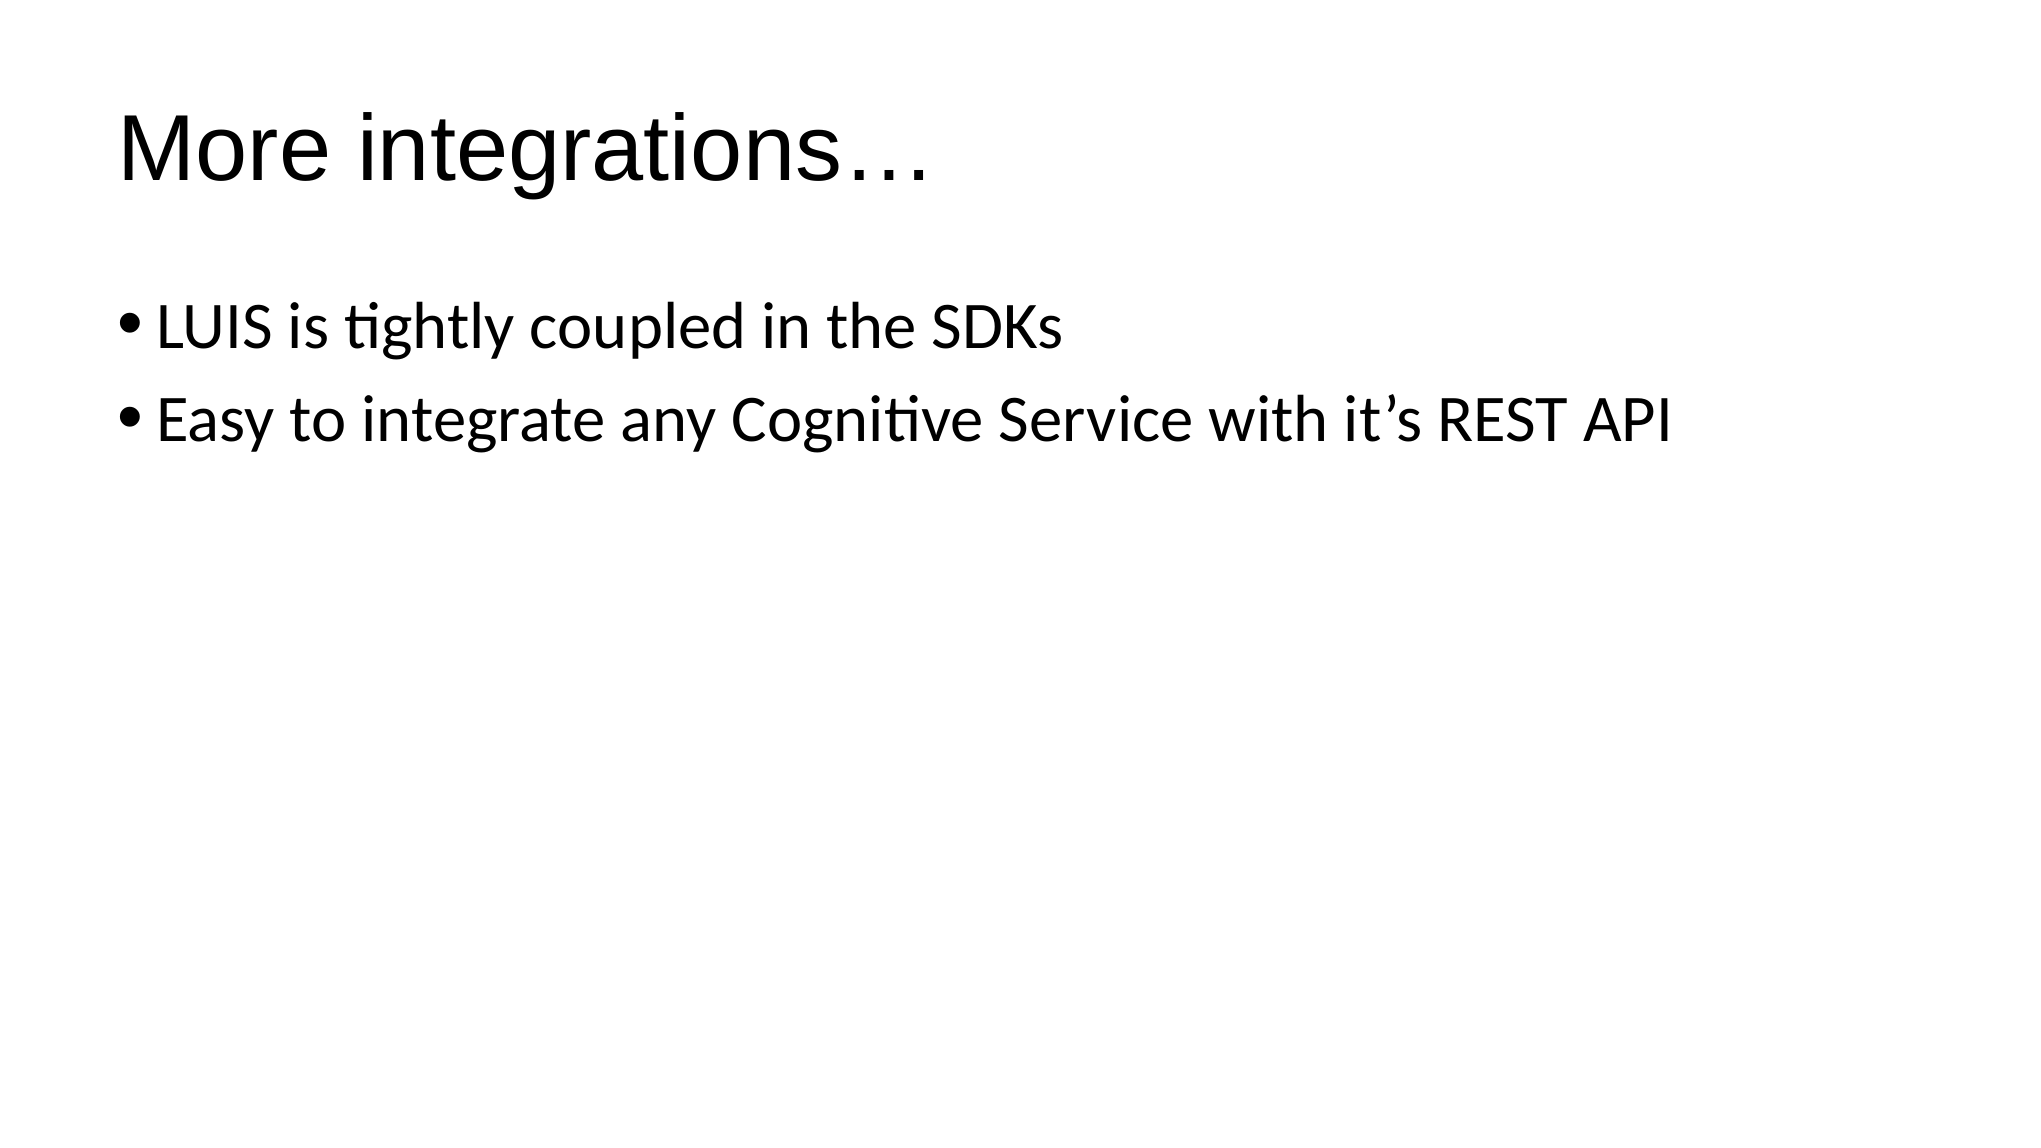

# More integrations…
LUIS is tightly coupled in the SDKs
Easy to integrate any Cognitive Service with it’s REST API